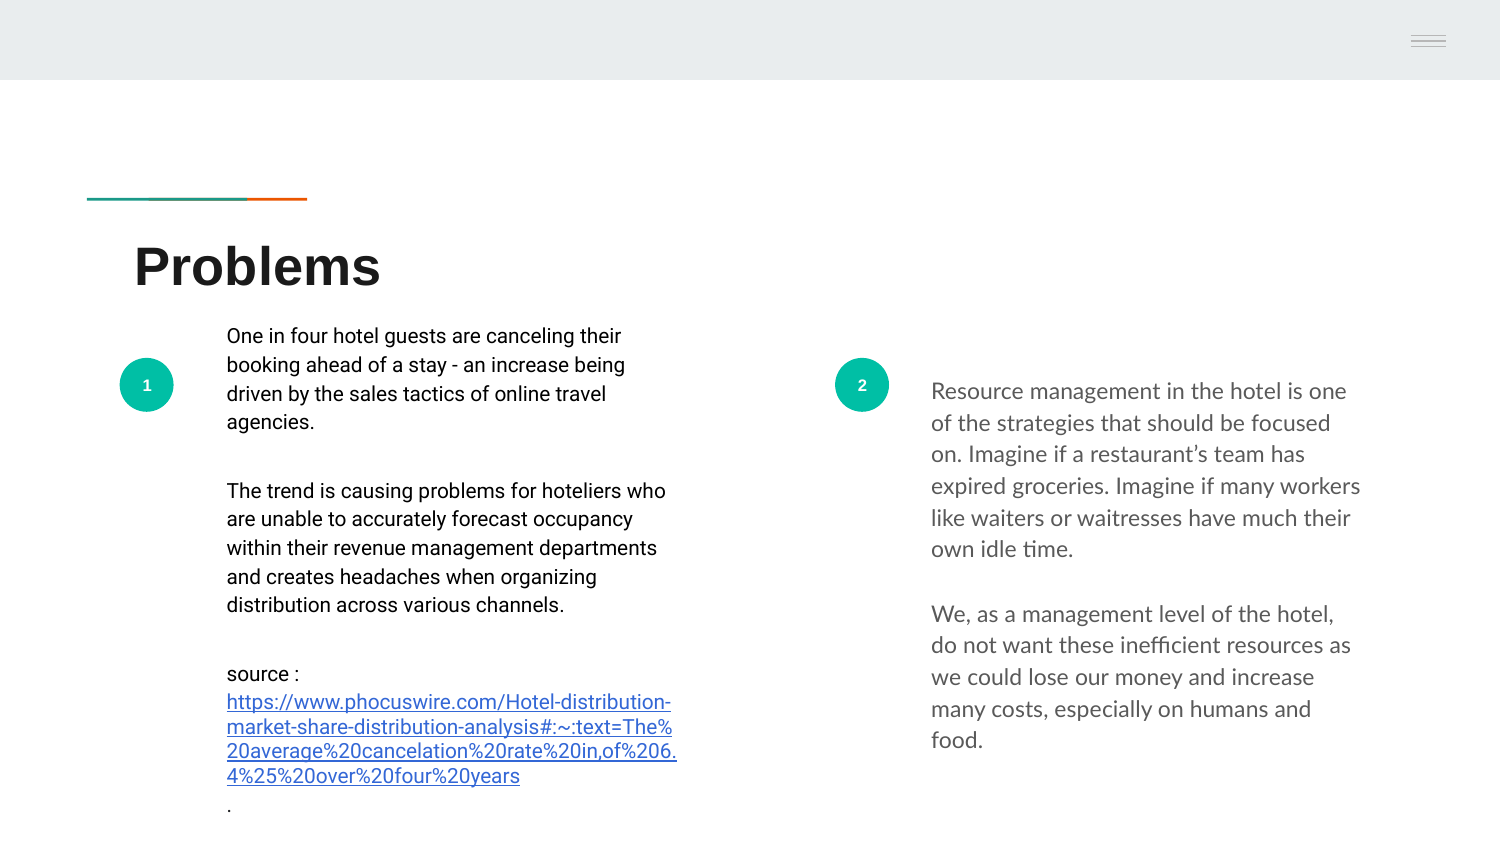

# Problems
One in four hotel guests are canceling their booking ahead of a stay - an increase being driven by the sales tactics of online travel agencies.
The trend is causing problems for hoteliers who are unable to accurately forecast occupancy within their revenue management departments and creates headaches when organizing distribution across various channels.
source : https://www.phocuswire.com/Hotel-distribution-market-share-distribution-analysis#:~:text=The%20average%20cancelation%20rate%20in,of%206.4%25%20over%20four%20years.

1
2
Resource management in the hotel is one of the strategies that should be focused on. Imagine if a restaurant’s team has expired groceries. Imagine if many workers like waiters or waitresses have much their own idle time.
We, as a management level of the hotel, do not want these inefficient resources as we could lose our money and increase many costs, especially on humans and food.

Masukkan teks Anda di sini Masukkan teks Anda di sini Masukkan teks Anda di sini Masukkan teks Andadi sini Masukkan teks Anda di sini Masukkan teks Anda di sini Masukkan teks Anda di sini.

Masukkan teks Anda di sini Masukkan teks Anda di sini Masukkan teks Anda di sini Masukkan teks Anda di sini Masukkan teks Anda di sini Masukkan teks Anda di sini Masukkan teks Anda di sini.

4
3